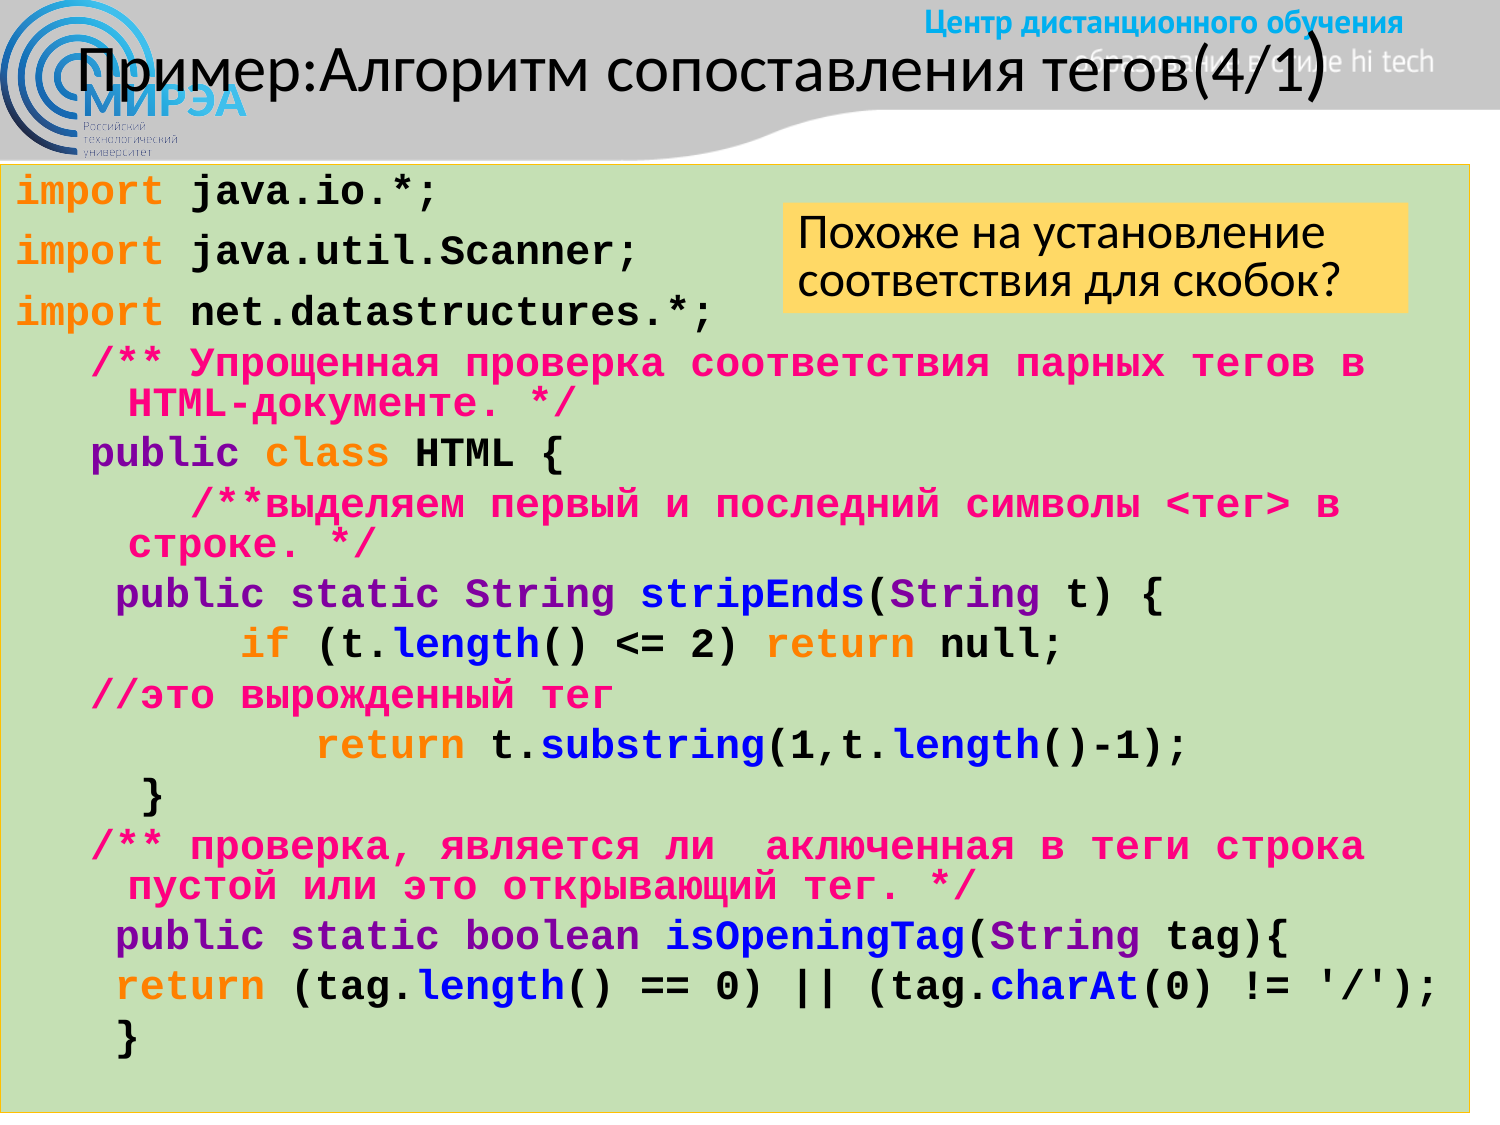

# Пример:Алгоритм сопоставления тегов(4/1)
import java.io.*;
import java.util.Scanner;
import net.datastructures.*;
/** Упрощенная проверка соответствия парных тегов в HTML-документе. */
public class HTML {
    /**выделяем первый и последний символы <тег> в строке. */
 public static String stripEnds(String t) {
      if (t.length() <= 2) return null;
//это вырожденный тег
         return t.substring(1,t.length()-1);
  }
/** проверка, является ли  аключенная в теги строка пустой или это открывающий тег. */
 public static boolean isOpeningTag(String tag){
 return (tag.length() == 0) || (tag.charAt(0) != '/');
 }

Похоже на установление соответствия для скобок?
52